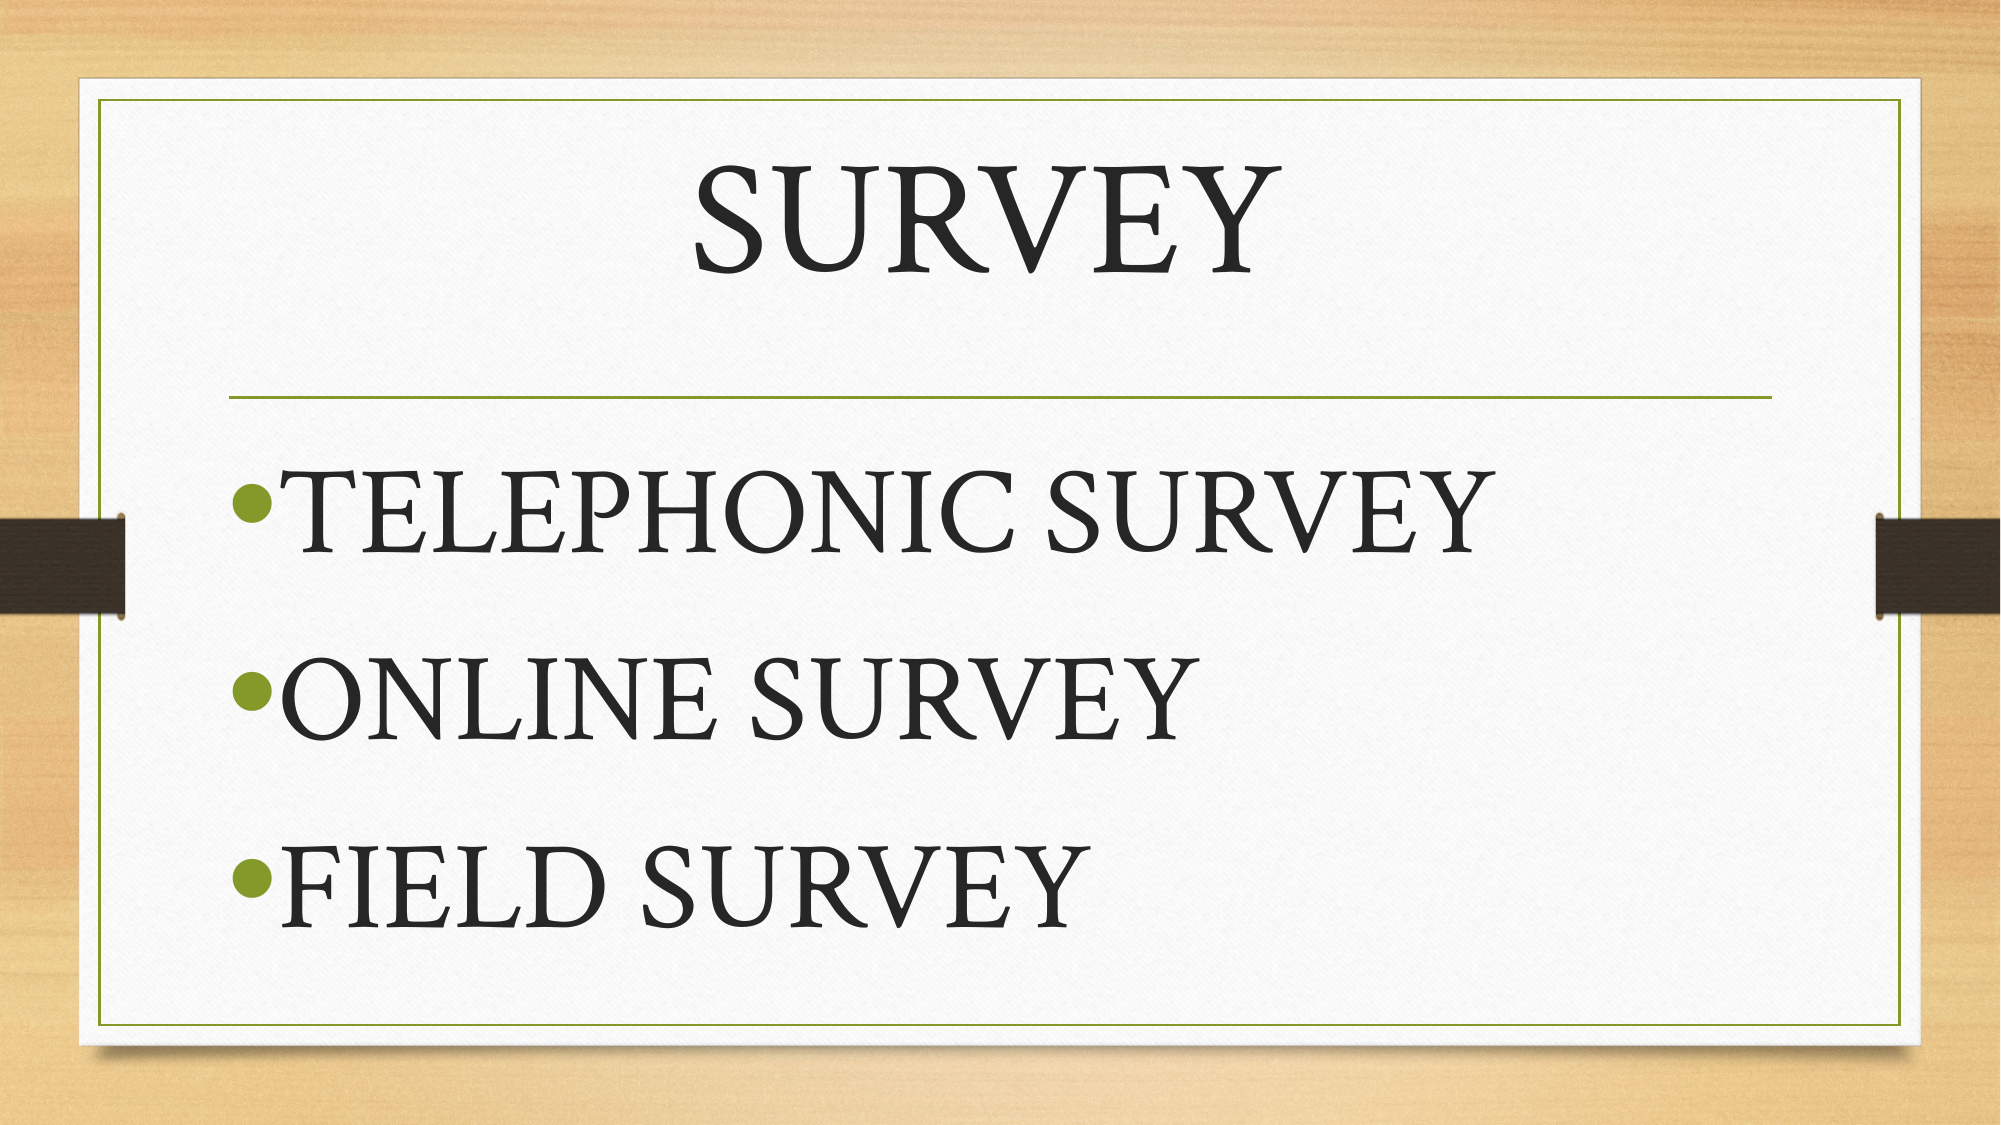

# SURVEY
TELEPHONIC SURVEY
ONLINE SURVEY
FIELD SURVEY